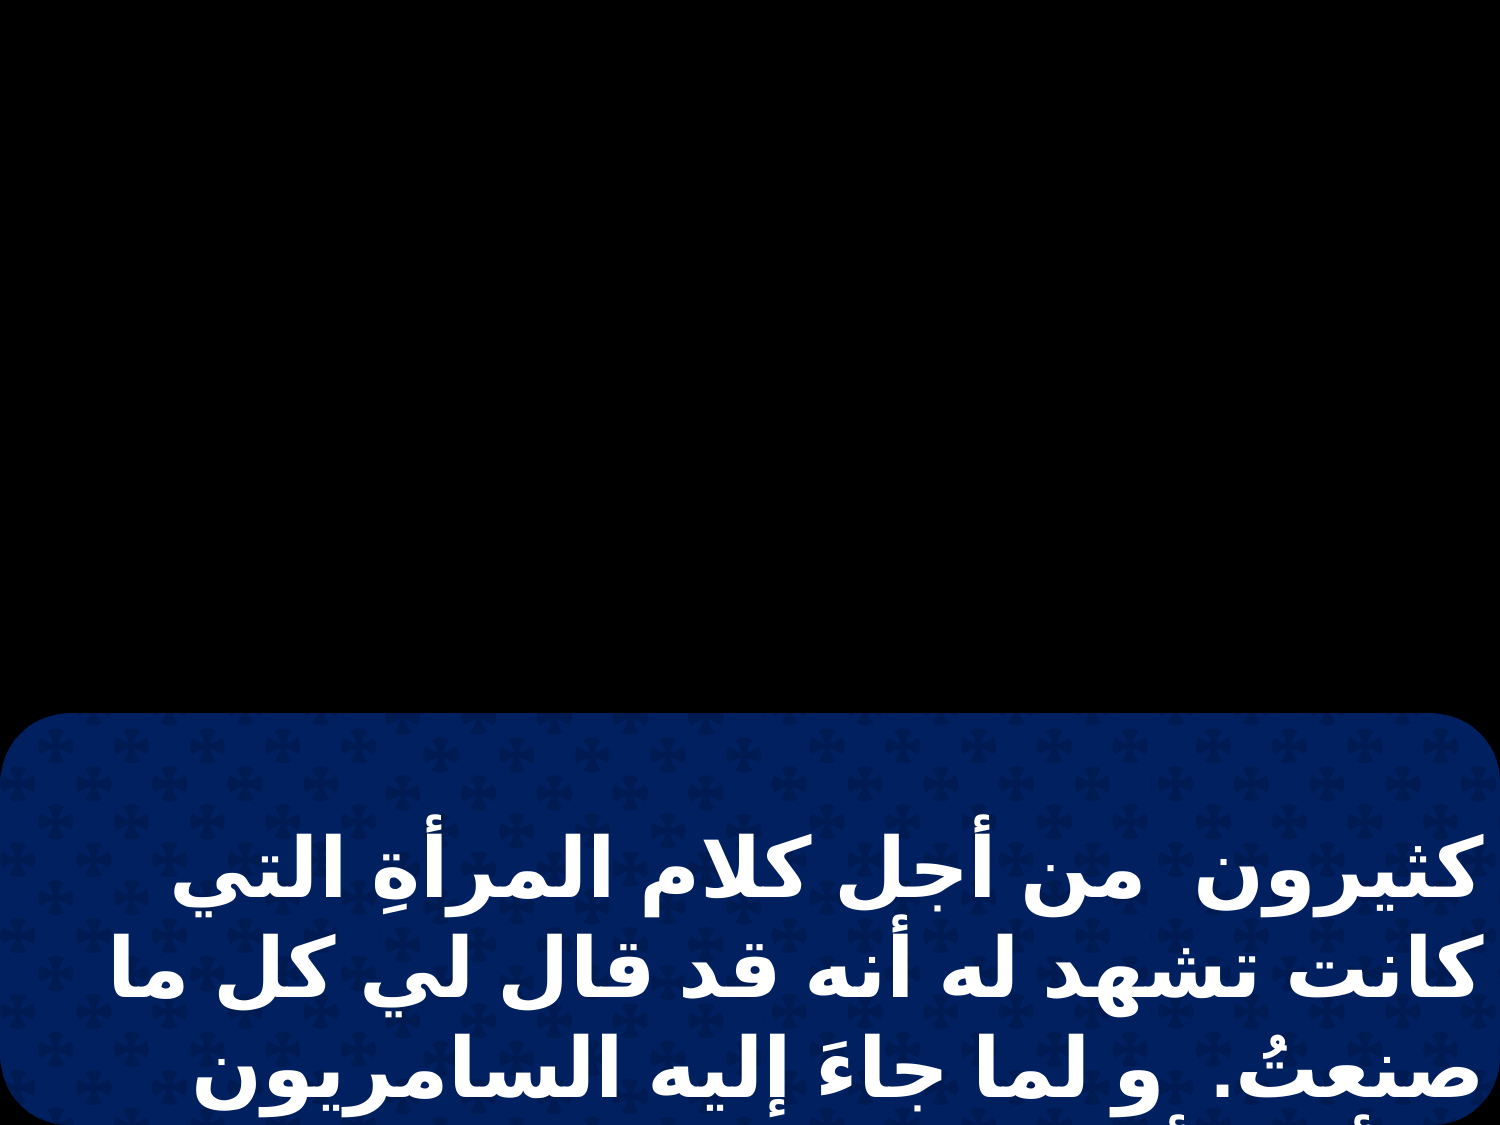

كثيرون  من أجل كلام المرأةِ التي كانت تشهد له أنه قد قال لي كل ما صنعتُ.  و لما جاءَ إليه السامريون سألوه أن يمكث عندهم . فمكث هناك